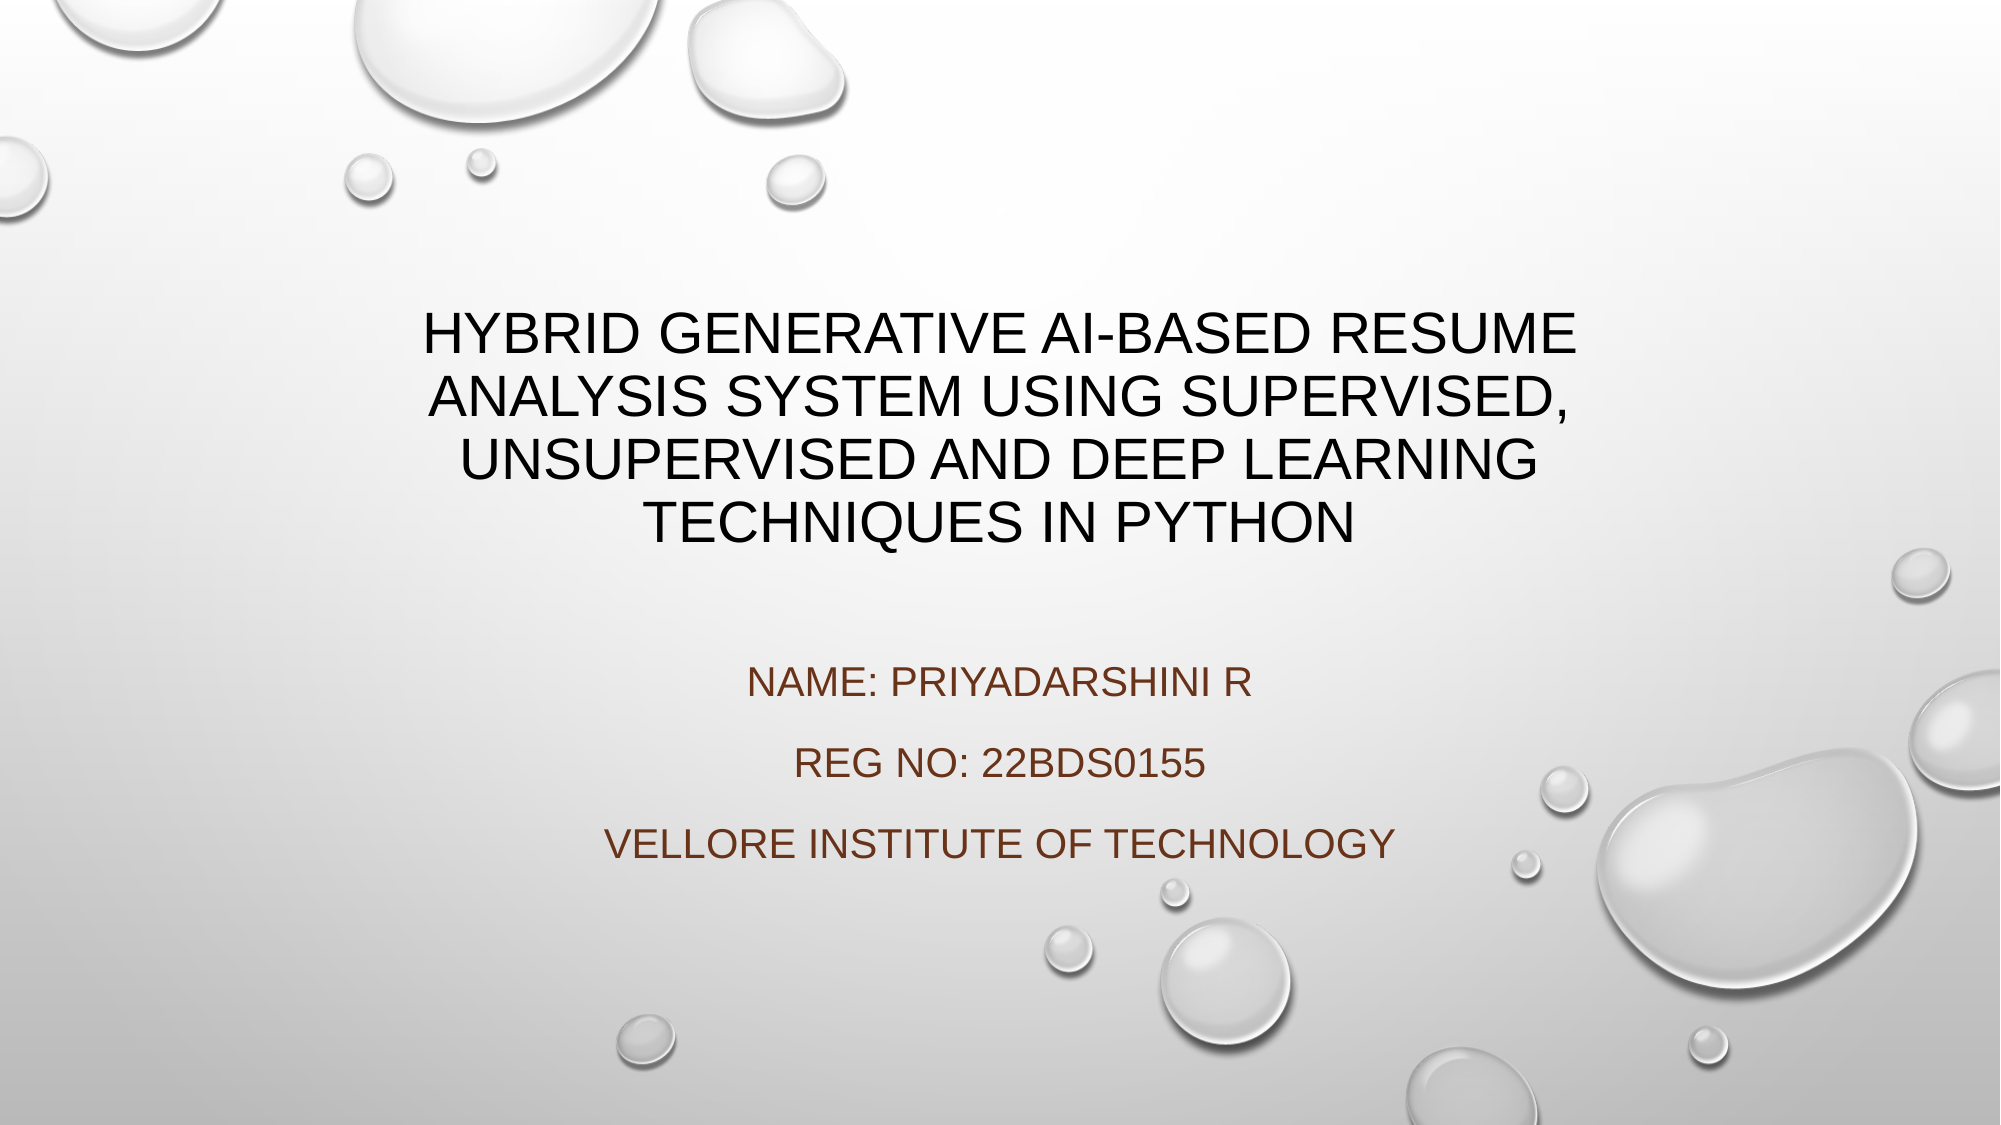

# Hybrid Generative AI-Based Resume Analysis System Using Supervised, Unsupervised and Deep Learning Techniques in Python
NAME: PRIYADARSHINI R
REG NO: 22BDS0155
VELLORE INSTITUTE OF TECHNOLOGY